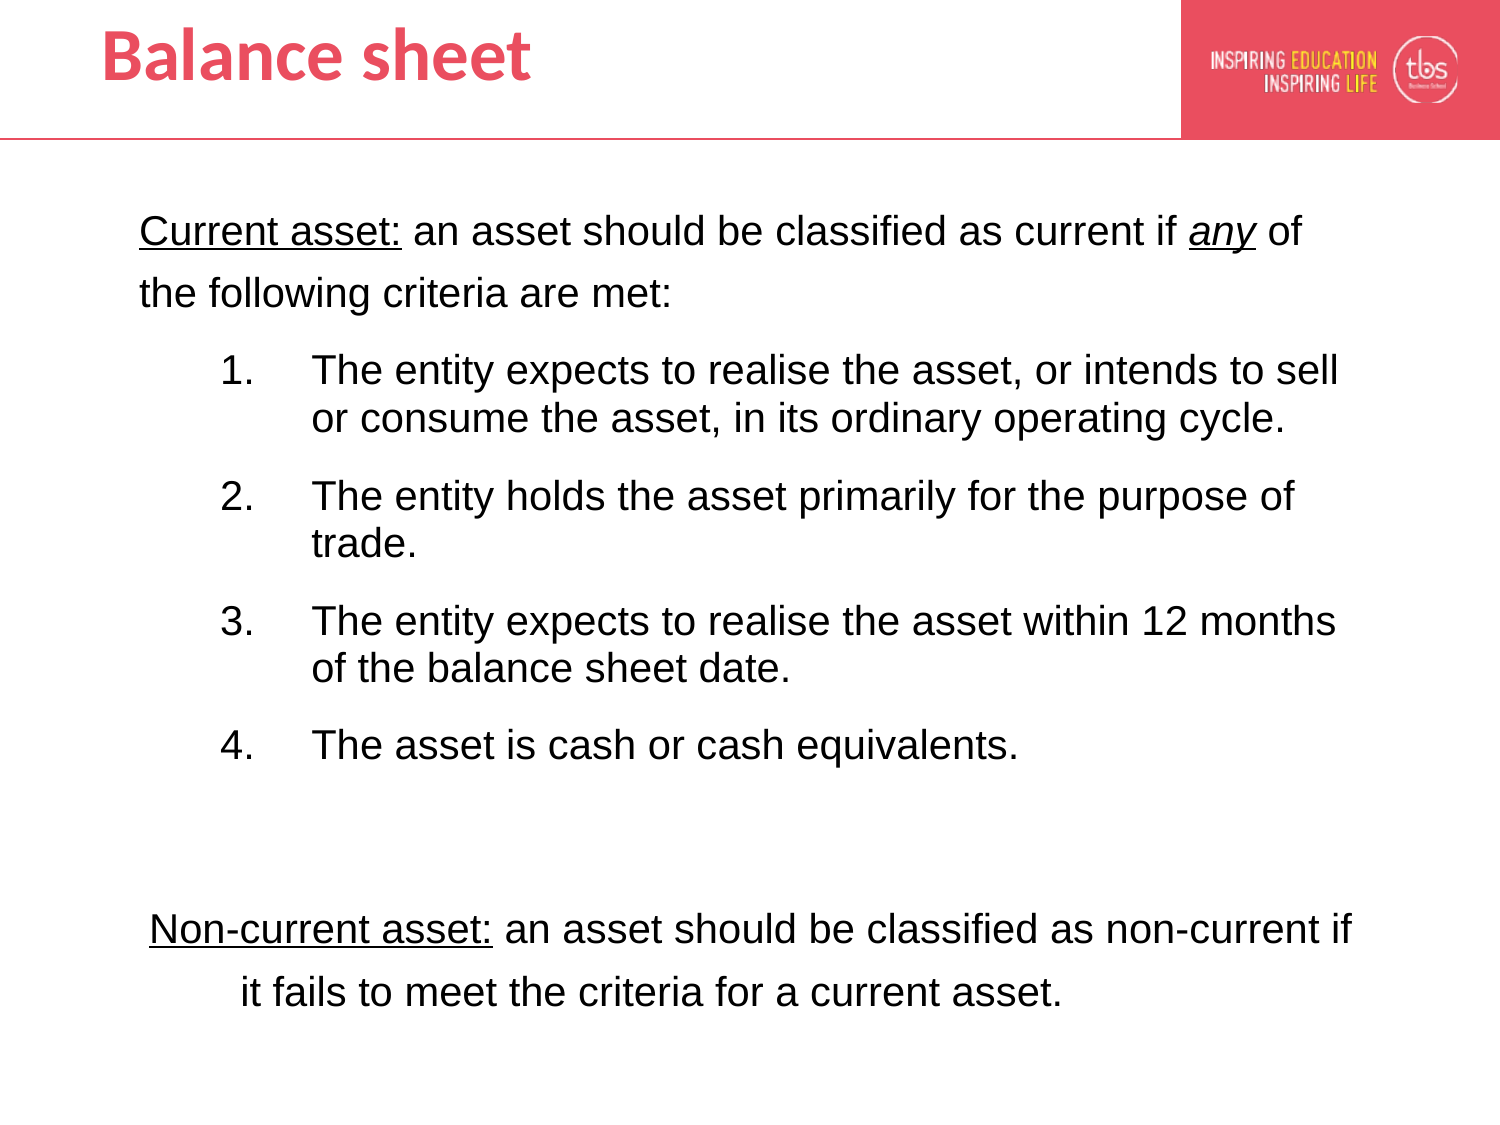

# Balance sheet
Current asset: an asset should be classified as current if any of the following criteria are met:
The entity expects to realise the asset, or intends to sell or consume the asset, in its ordinary operating cycle.
The entity holds the asset primarily for the purpose of trade.
The entity expects to realise the asset within 12 months of the balance sheet date.
The asset is cash or cash equivalents.

Non-current asset: an asset should be classified as non-current if it fails to meet the criteria for a current asset.